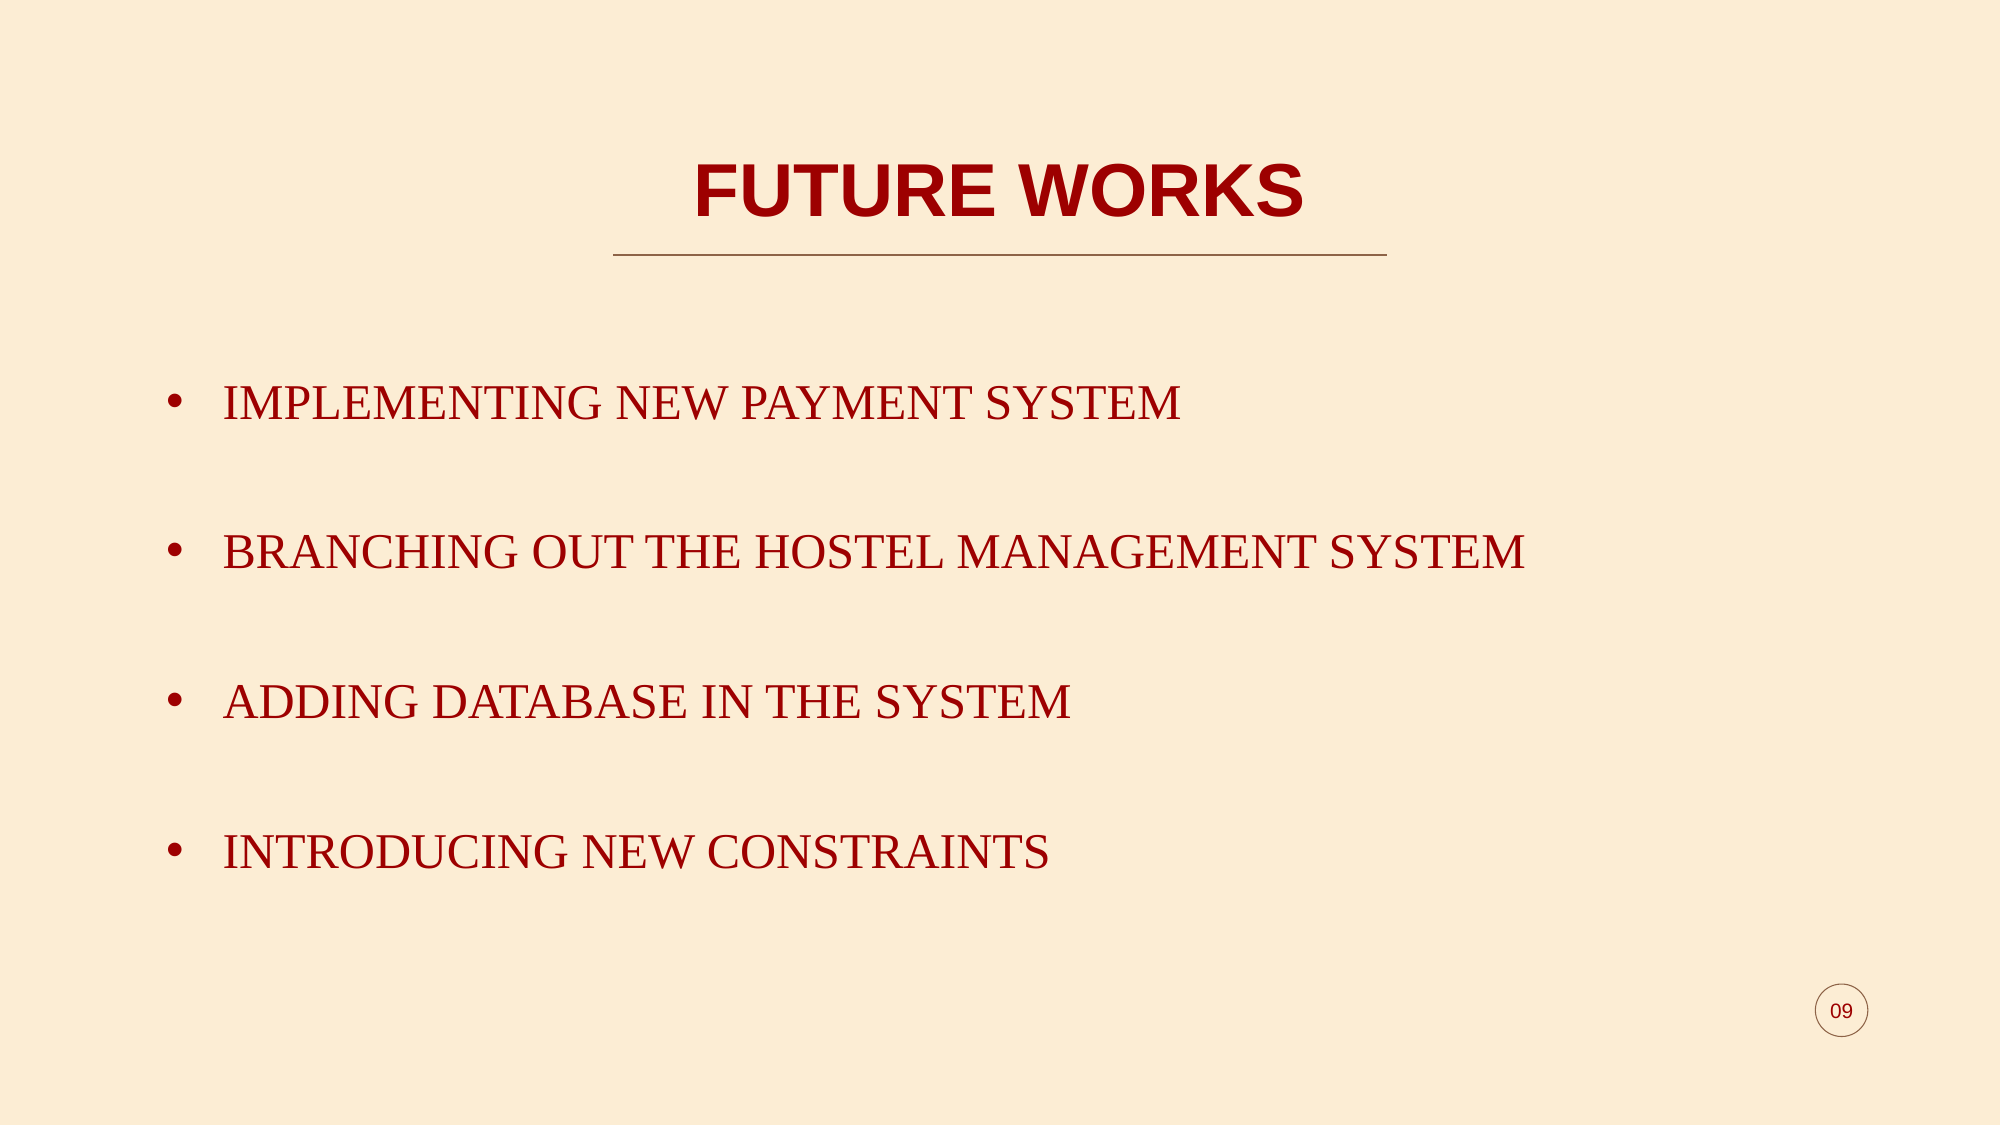

# FUTURE WORKS
IMPLEMENTING NEW PAYMENT SYSTEM

BRANCHING OUT THE HOSTEL MANAGEMENT SYSTEM

ADDING DATABASE IN THE SYSTEM

INTRODUCING NEW CONSTRAINTS

09